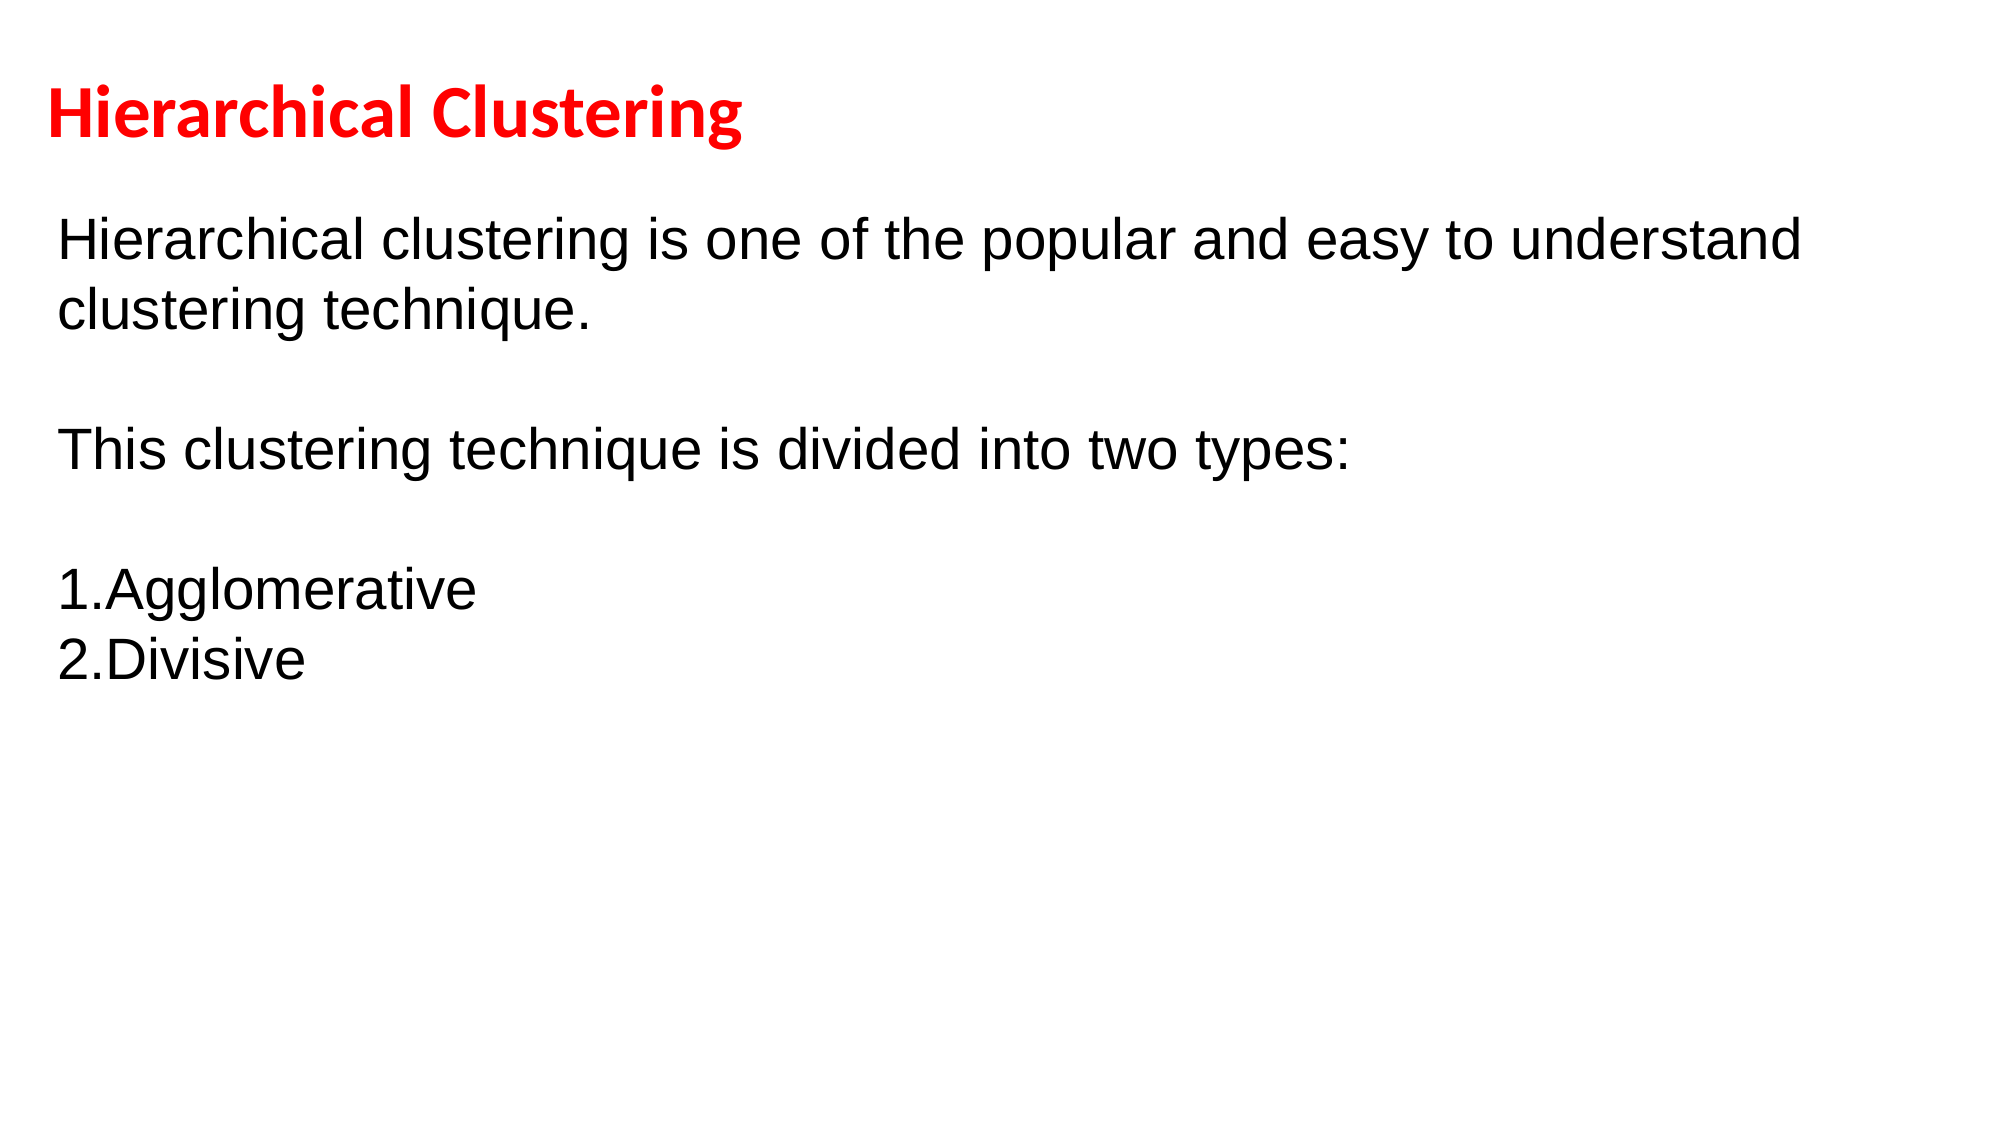

Hierarchical Clustering
Hierarchical clustering is one of the popular and easy to understand clustering technique.

This clustering technique is divided into two types:

Agglomerative
Divisive